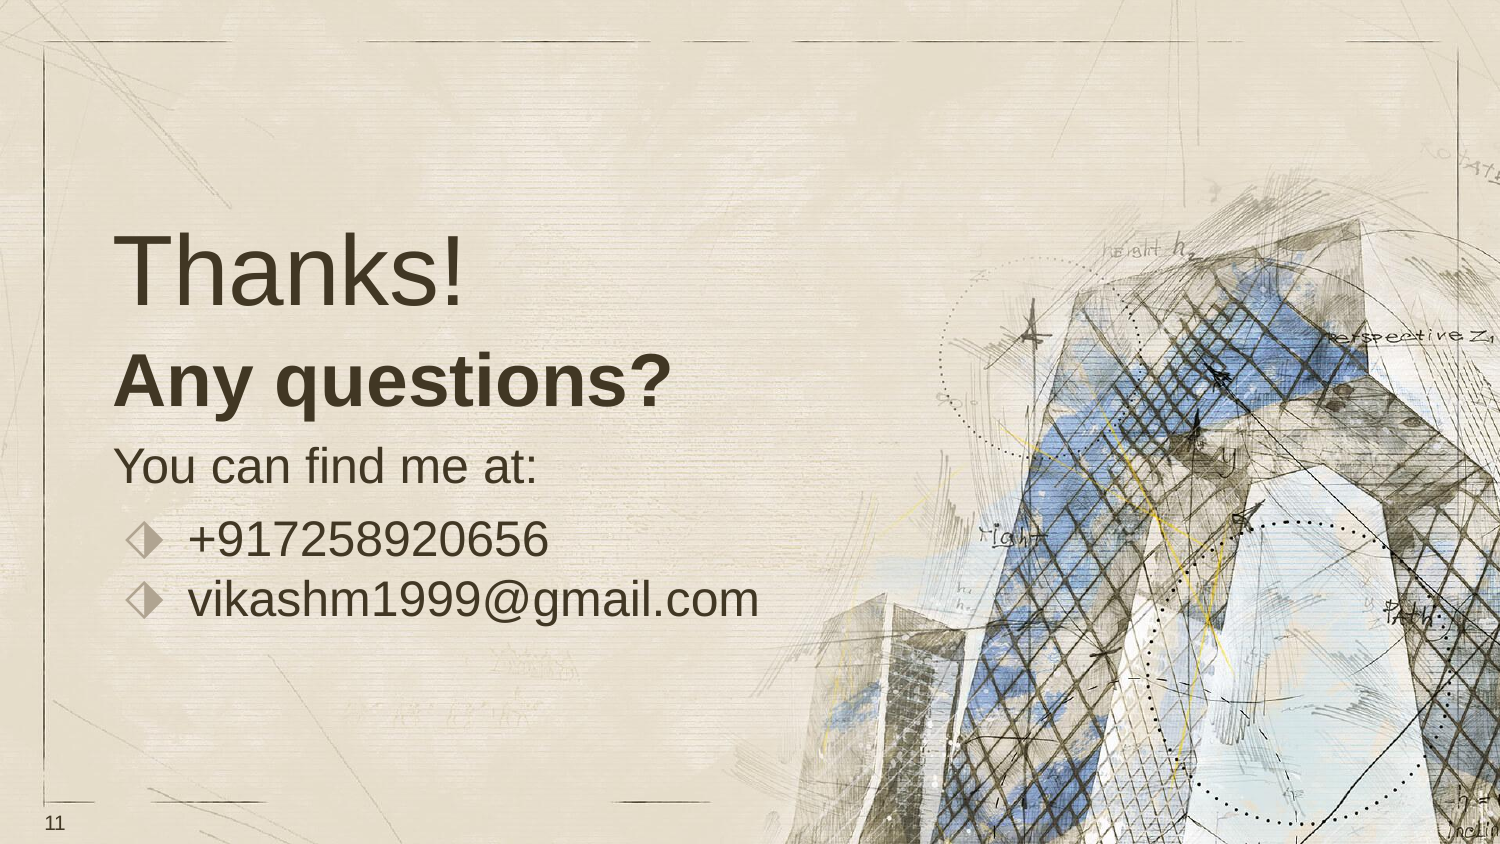

Thanks!
Any questions?
You can find me at:
+917258920656
vikashm1999@gmail.com
11